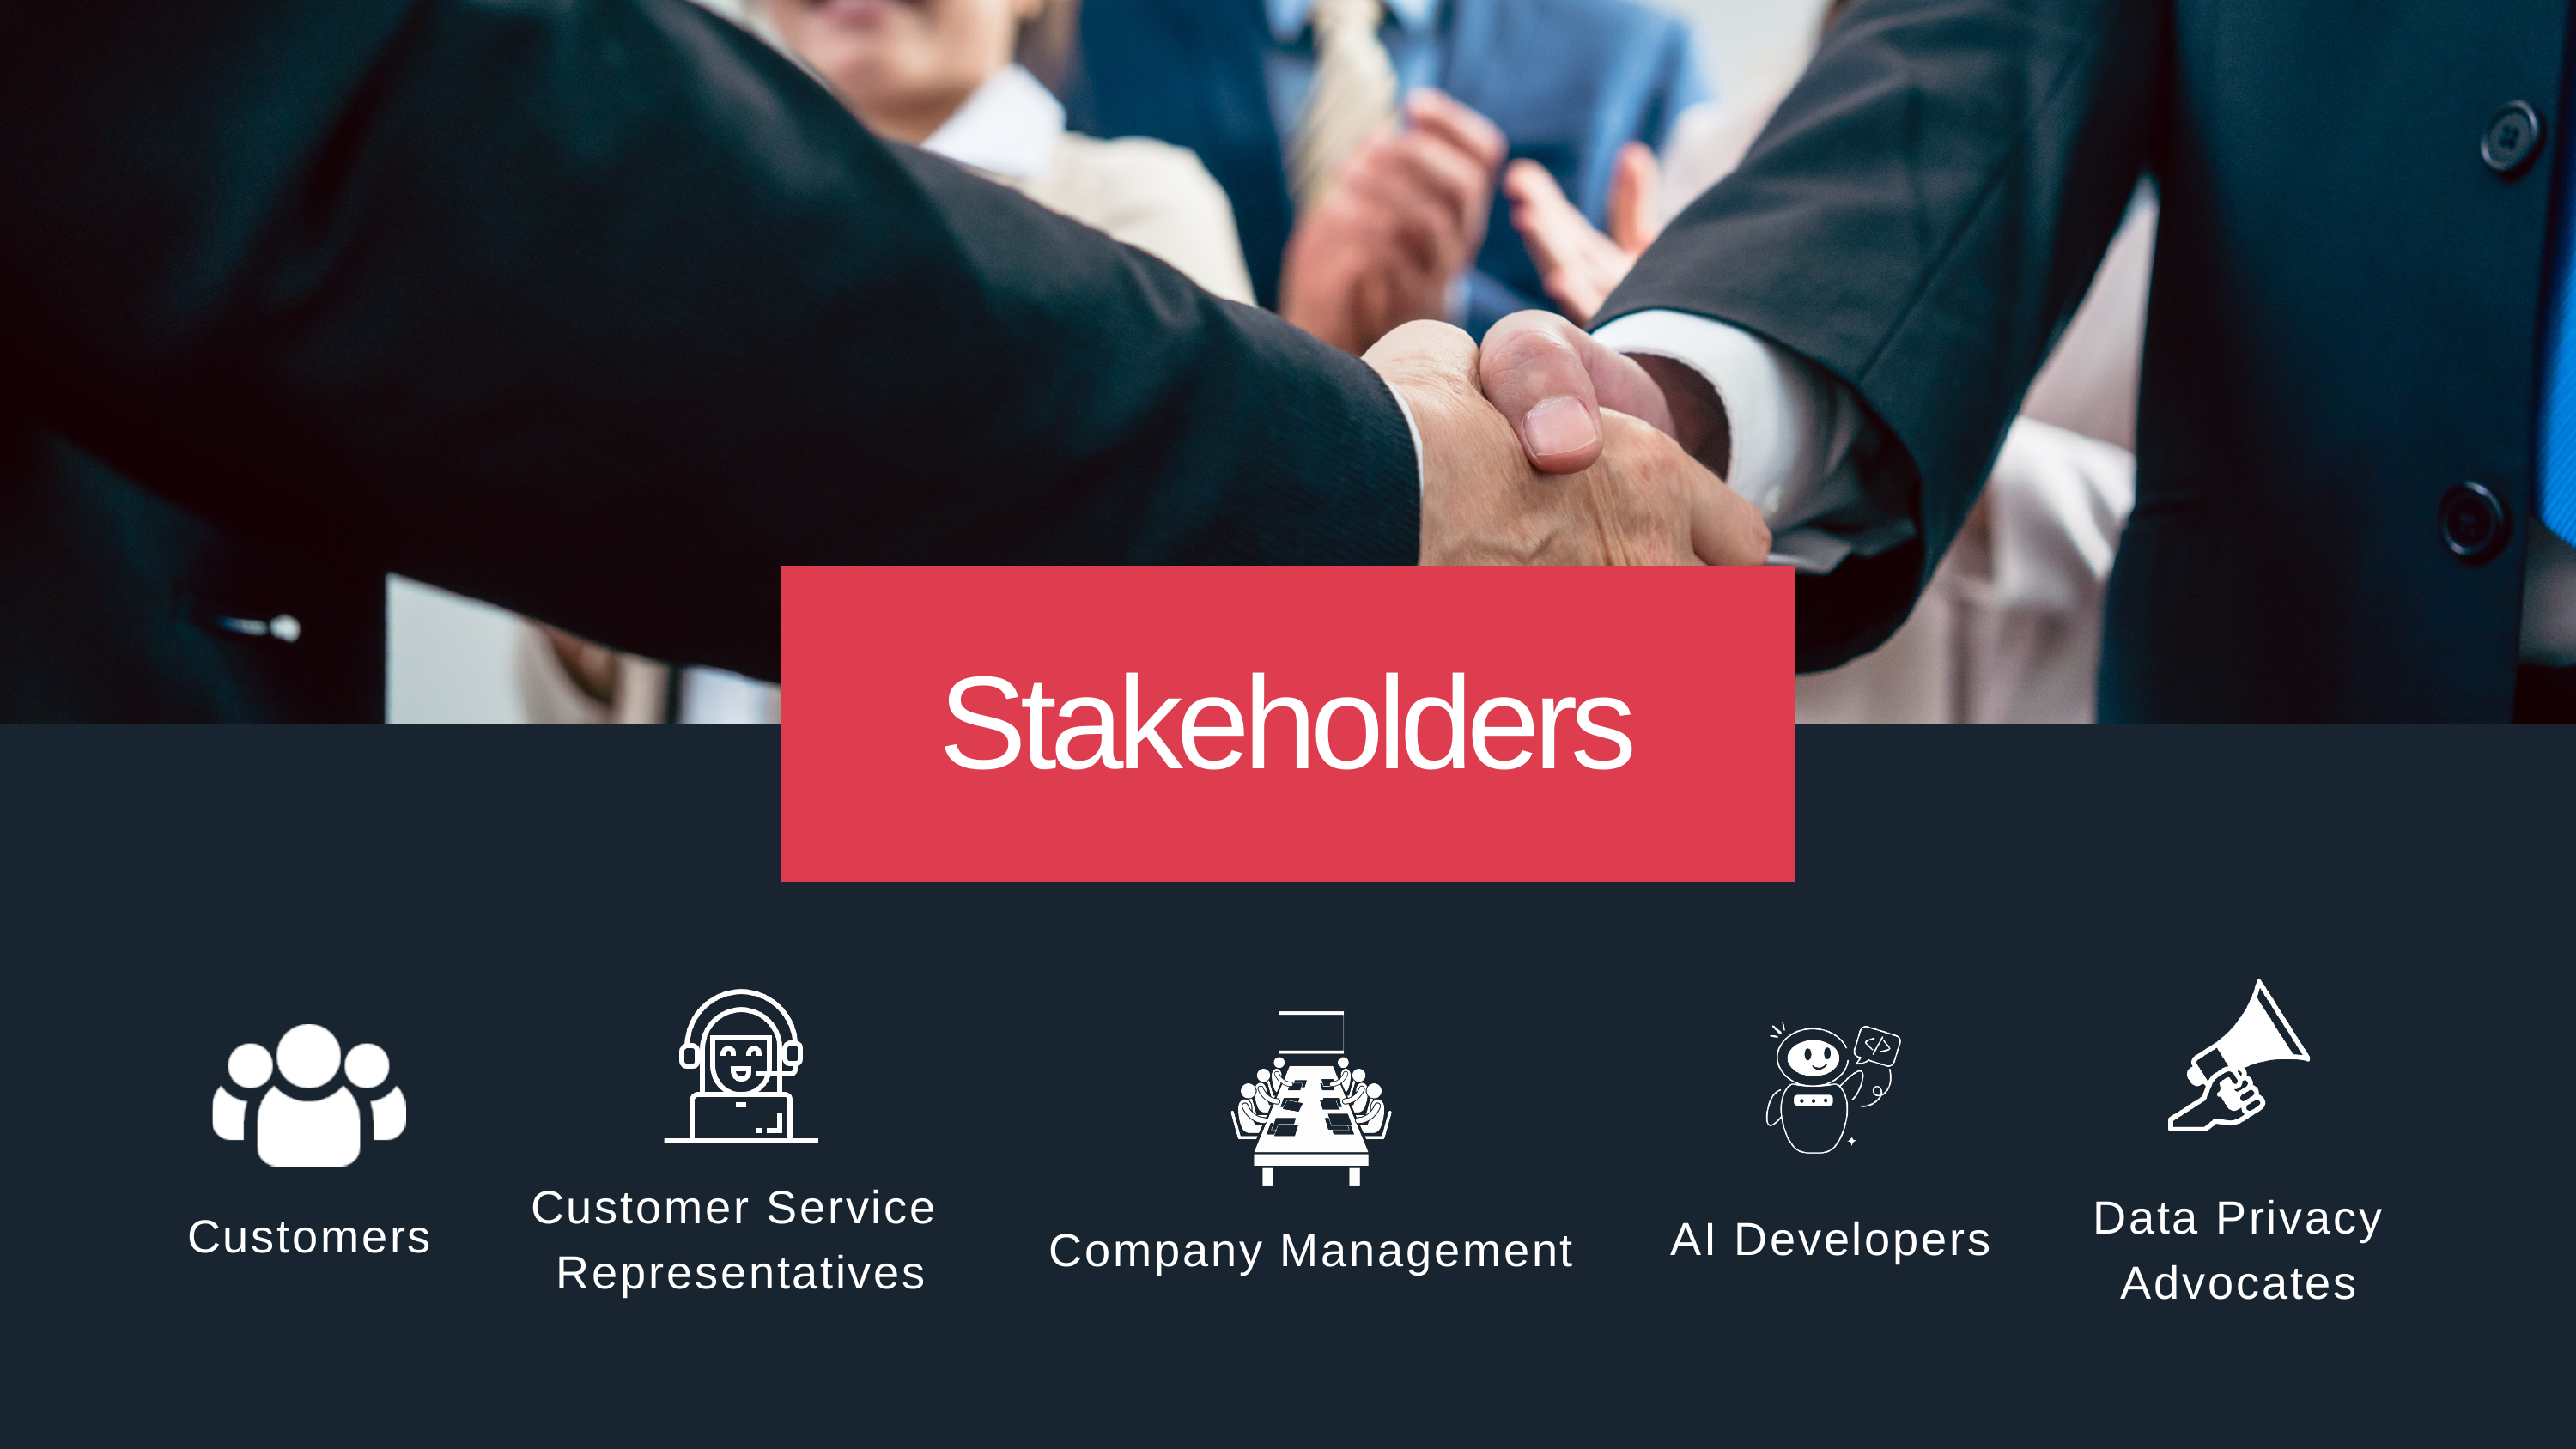

Stakeholders

Customer Service
Representatives
Data Privacy
Advocates
Customers
AI Developers
Company Management